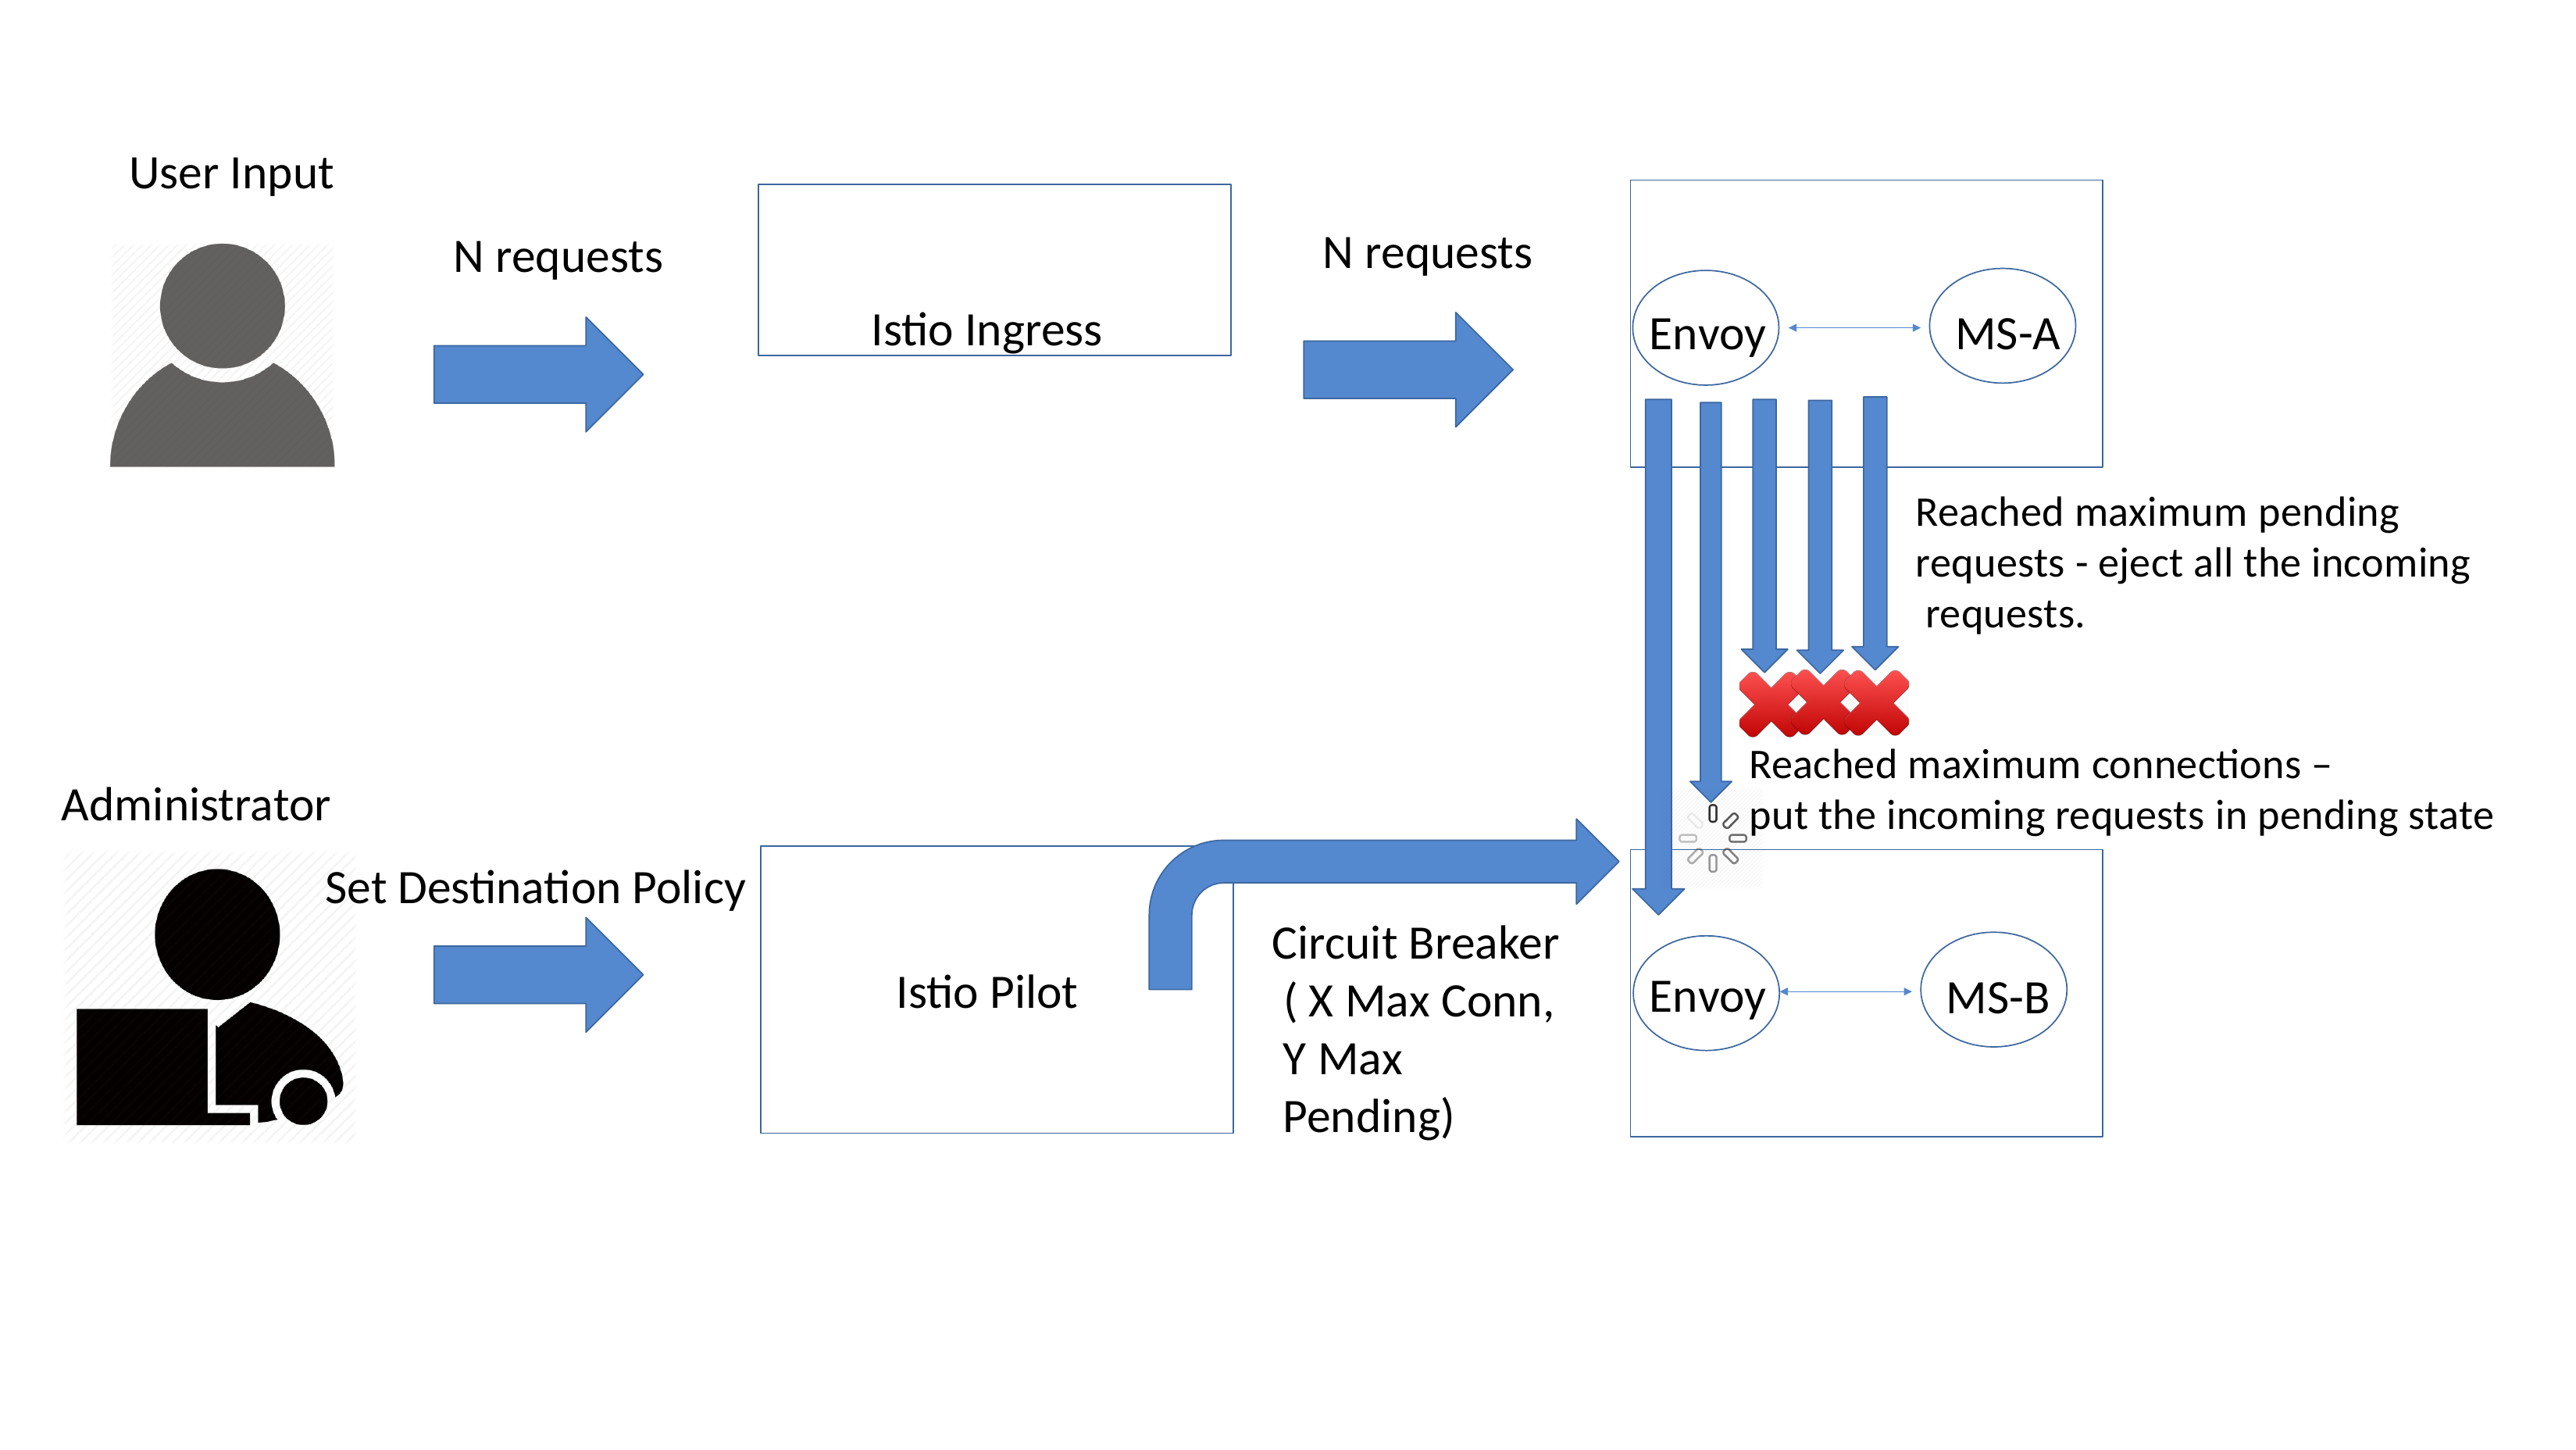

# User Input

Istio Ingress
N requests
N requests

Envoy
MS-A

Reached maximum pending  requests - eject all the incoming  requests.
Reached maximum connections –
put the incoming requests in pending state
Administrator
Set Destination Policy

Circuit Breaker  ( X Max Conn,
Y Max Pending)

Istio Pilot
Envoy
MS-B